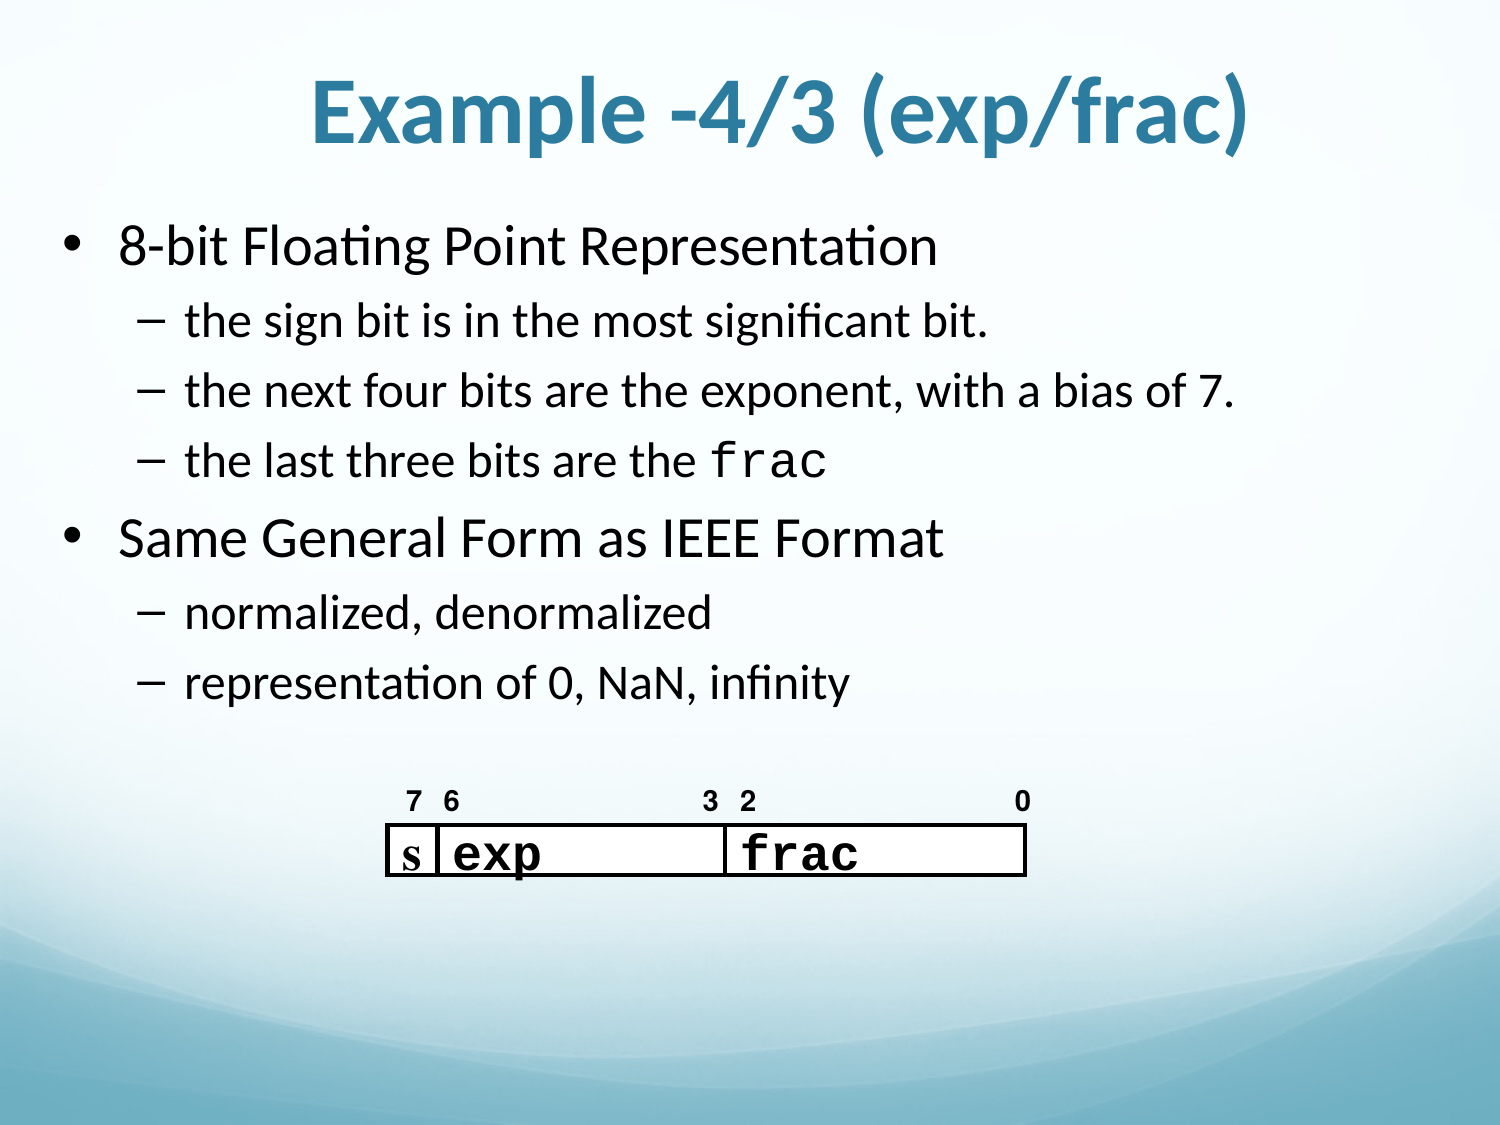

Example -4/3 (exp/frac)
8-bit Floating Point Representation
the sign bit is in the most significant bit.
the next four bits are the exponent, with a bias of 7.
the last three bits are the frac
Same General Form as IEEE Format
normalized, denormalized
representation of 0, NaN, infinity
0
7
6
3
2
s
exp
frac